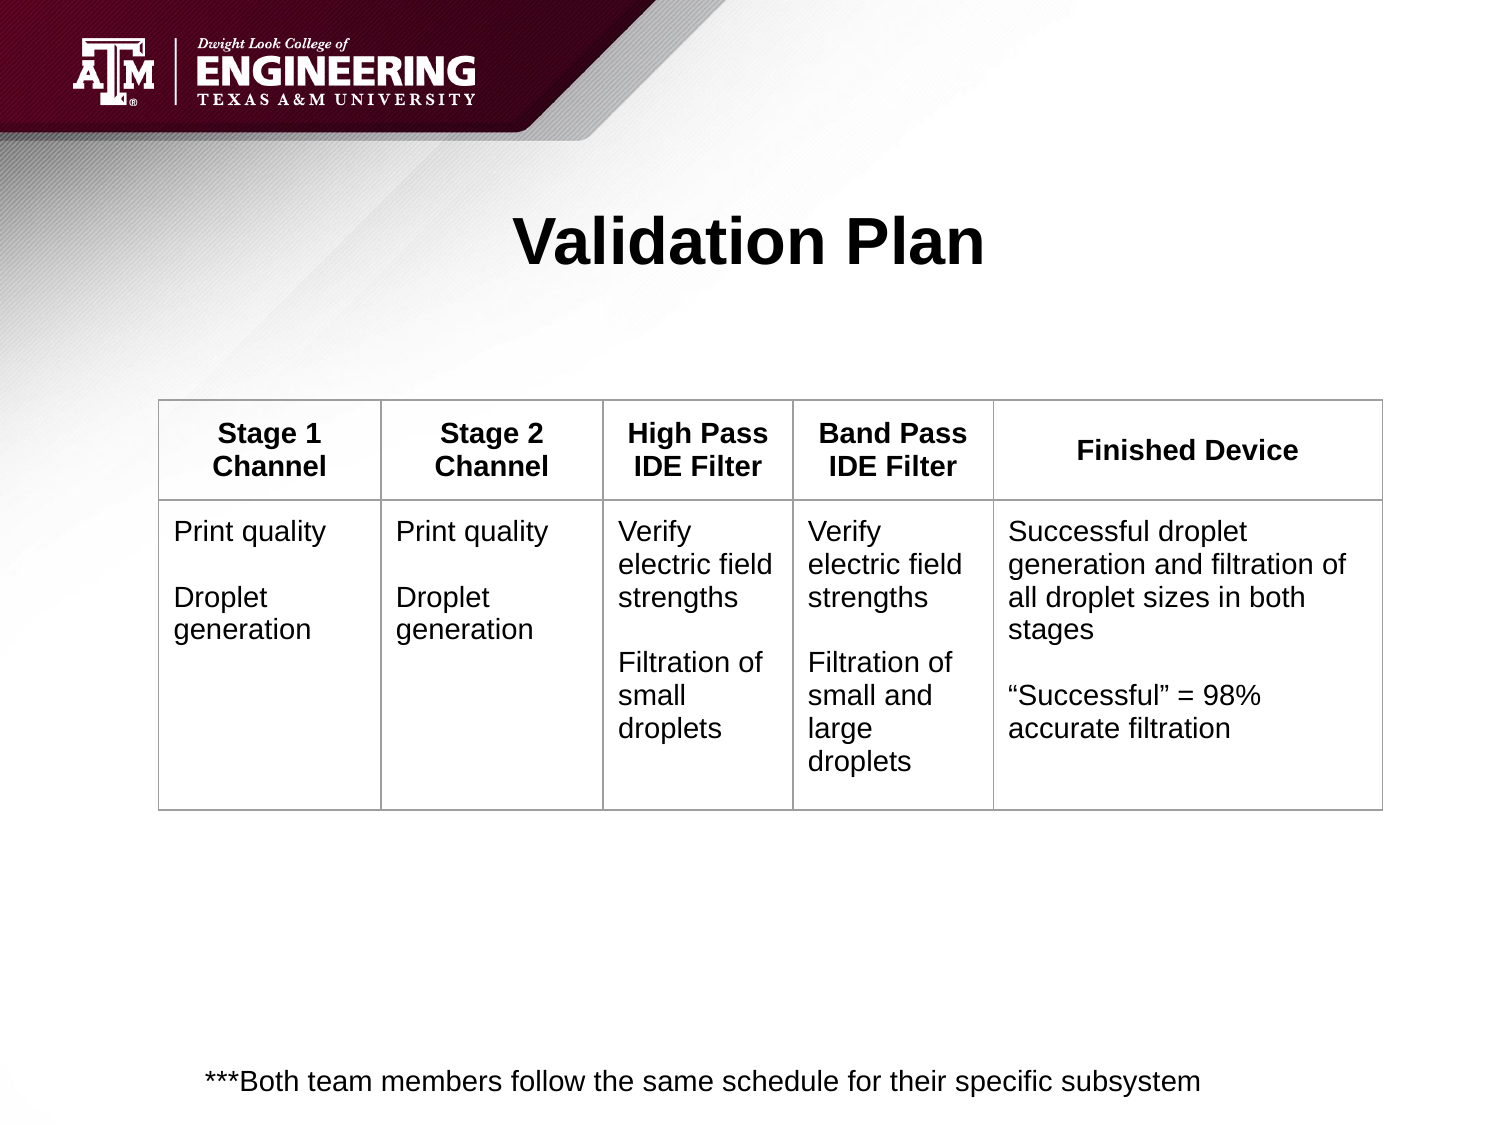

# Validation Plan
| Stage 1 Channel | Stage 2 Channel | High Pass IDE Filter | Band Pass IDE Filter | Finished Device |
| --- | --- | --- | --- | --- |
| Print quality Droplet generation | Print quality Droplet generation | Verify electric field strengths Filtration of small droplets | Verify electric field strengths Filtration of small and large droplets | Successful droplet generation and filtration of all droplet sizes in both stages “Successful” = 98% accurate filtration |
***Both team members follow the same schedule for their specific subsystem